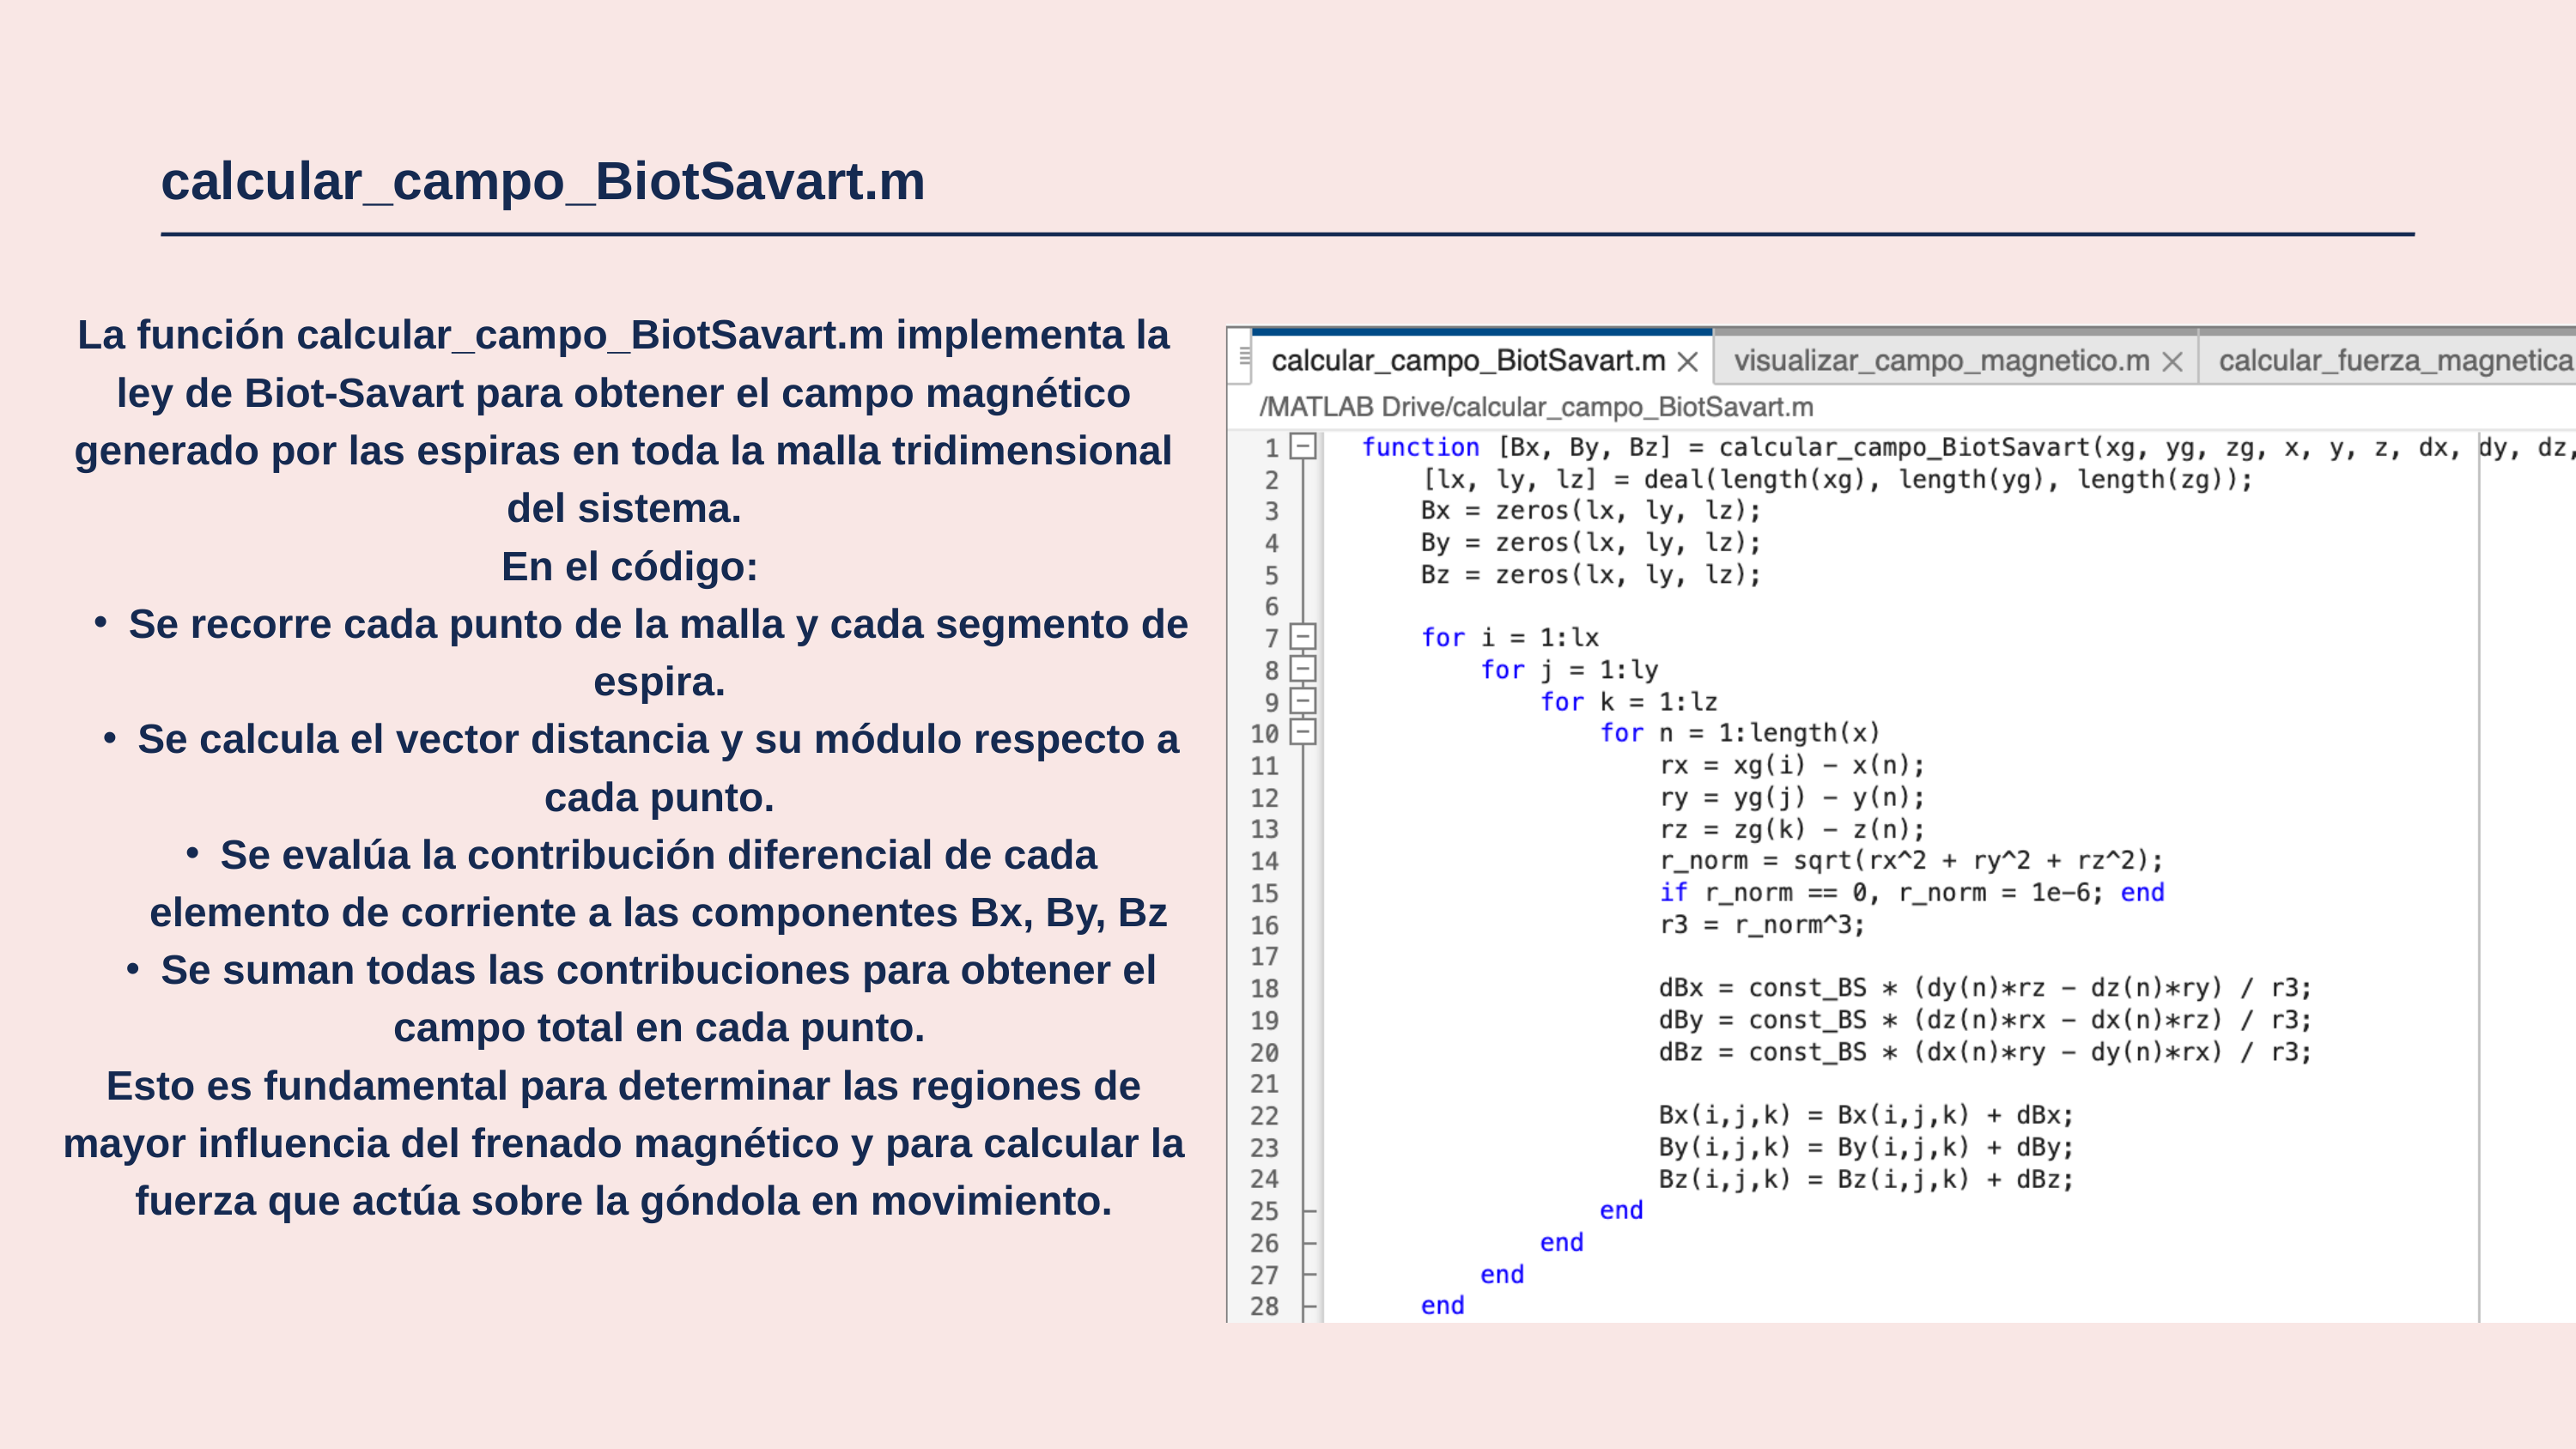

calcular_campo_BiotSavart.m

La función calcular_campo_BiotSavart.m implementa la ley de Biot-Savart para obtener el campo magnético generado por las espiras en toda la malla tridimensional del sistema.
 En el código:
Se recorre cada punto de la malla y cada segmento de espira.
Se calcula el vector distancia y su módulo respecto a cada punto.
Se evalúa la contribución diferencial de cada elemento de corriente a las componentes Bx, By, Bz
Se suman todas las contribuciones para obtener el campo total en cada punto.
Esto es fundamental para determinar las regiones de mayor influencia del frenado magnético y para calcular la fuerza que actúa sobre la góndola en movimiento.